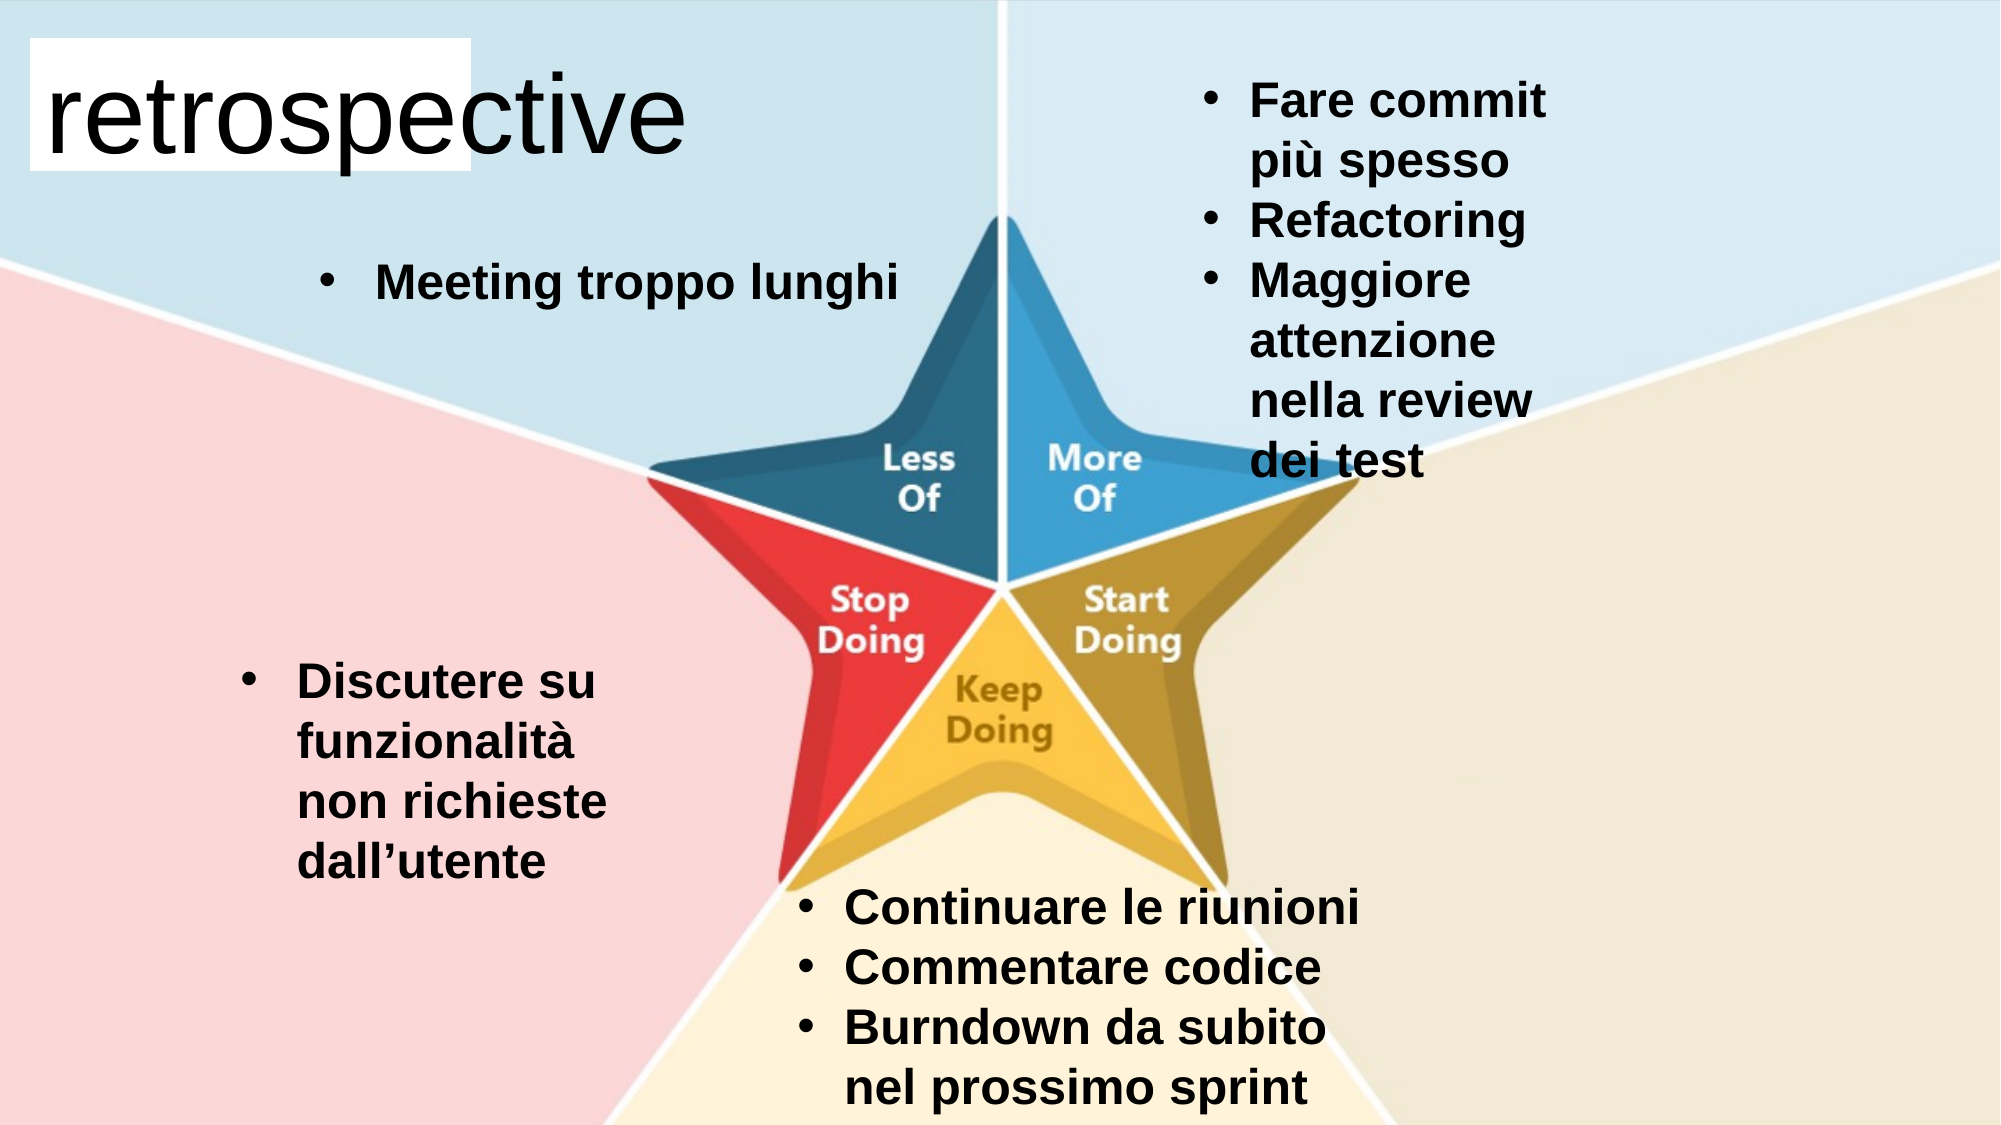

# retrospective

Fare commit più spesso
Refactoring
Maggiore attenzione nella review dei test
Meeting troppo lunghi
Discutere su funzionalità non richieste dall’utente
Continuare le riunioni
Commentare codice
Burndown da subito nel prossimo sprint
Continuare a programmare gli orari lavorativi